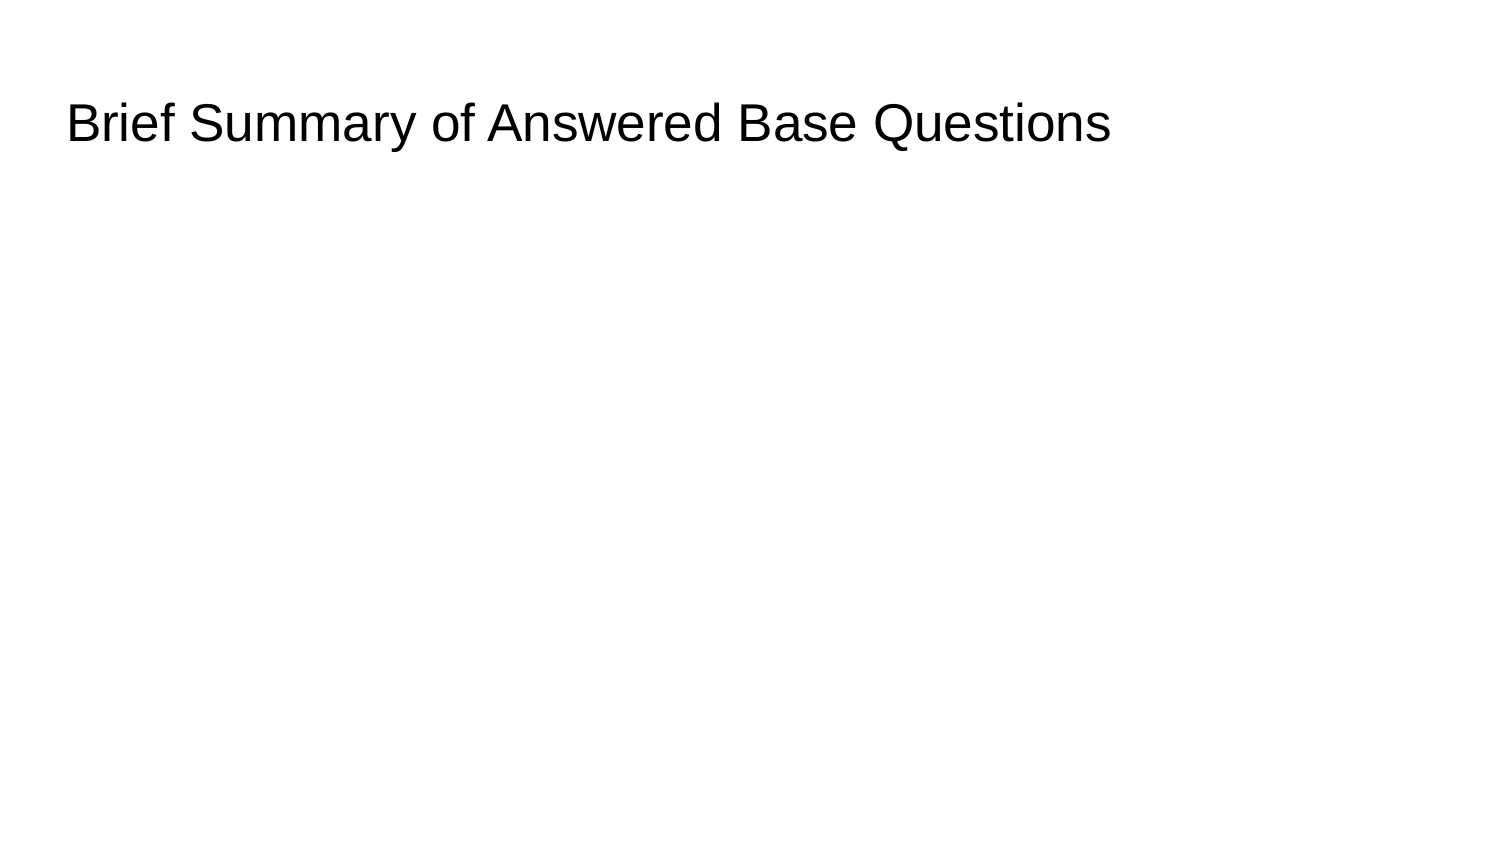

# Brief Summary of Answered Base Questions